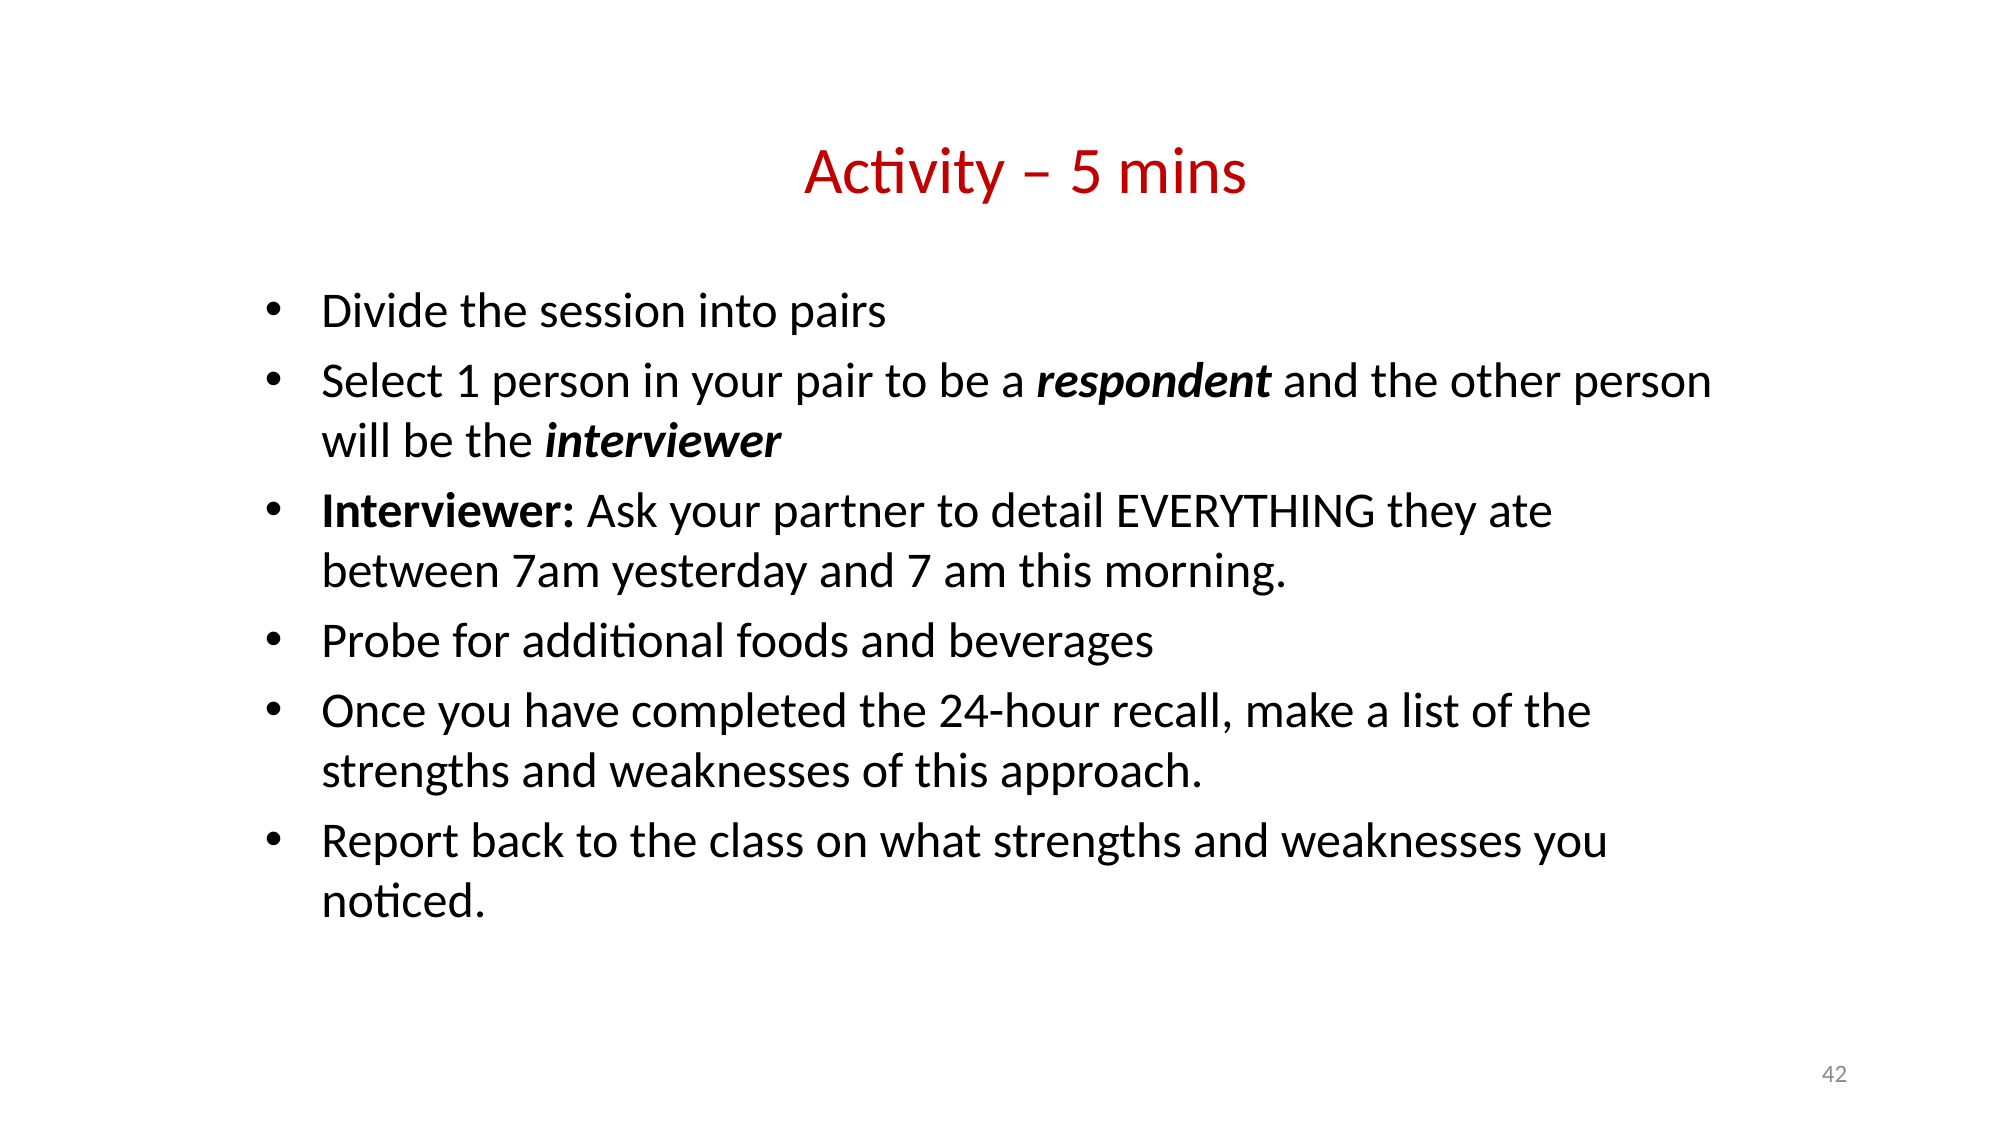

Activity – 5 mins

Divide the session into pairs
Select 1 person in your pair to be a respondent and the other person will be the interviewer
Interviewer: Ask your partner to detail EVERYTHING they ate between 7am yesterday and 7 am this morning.
Probe for additional foods and beverages
Once you have completed the 24-hour recall, make a list of the strengths and weaknesses of this approach.
Report back to the class on what strengths and weaknesses you noticed.
42